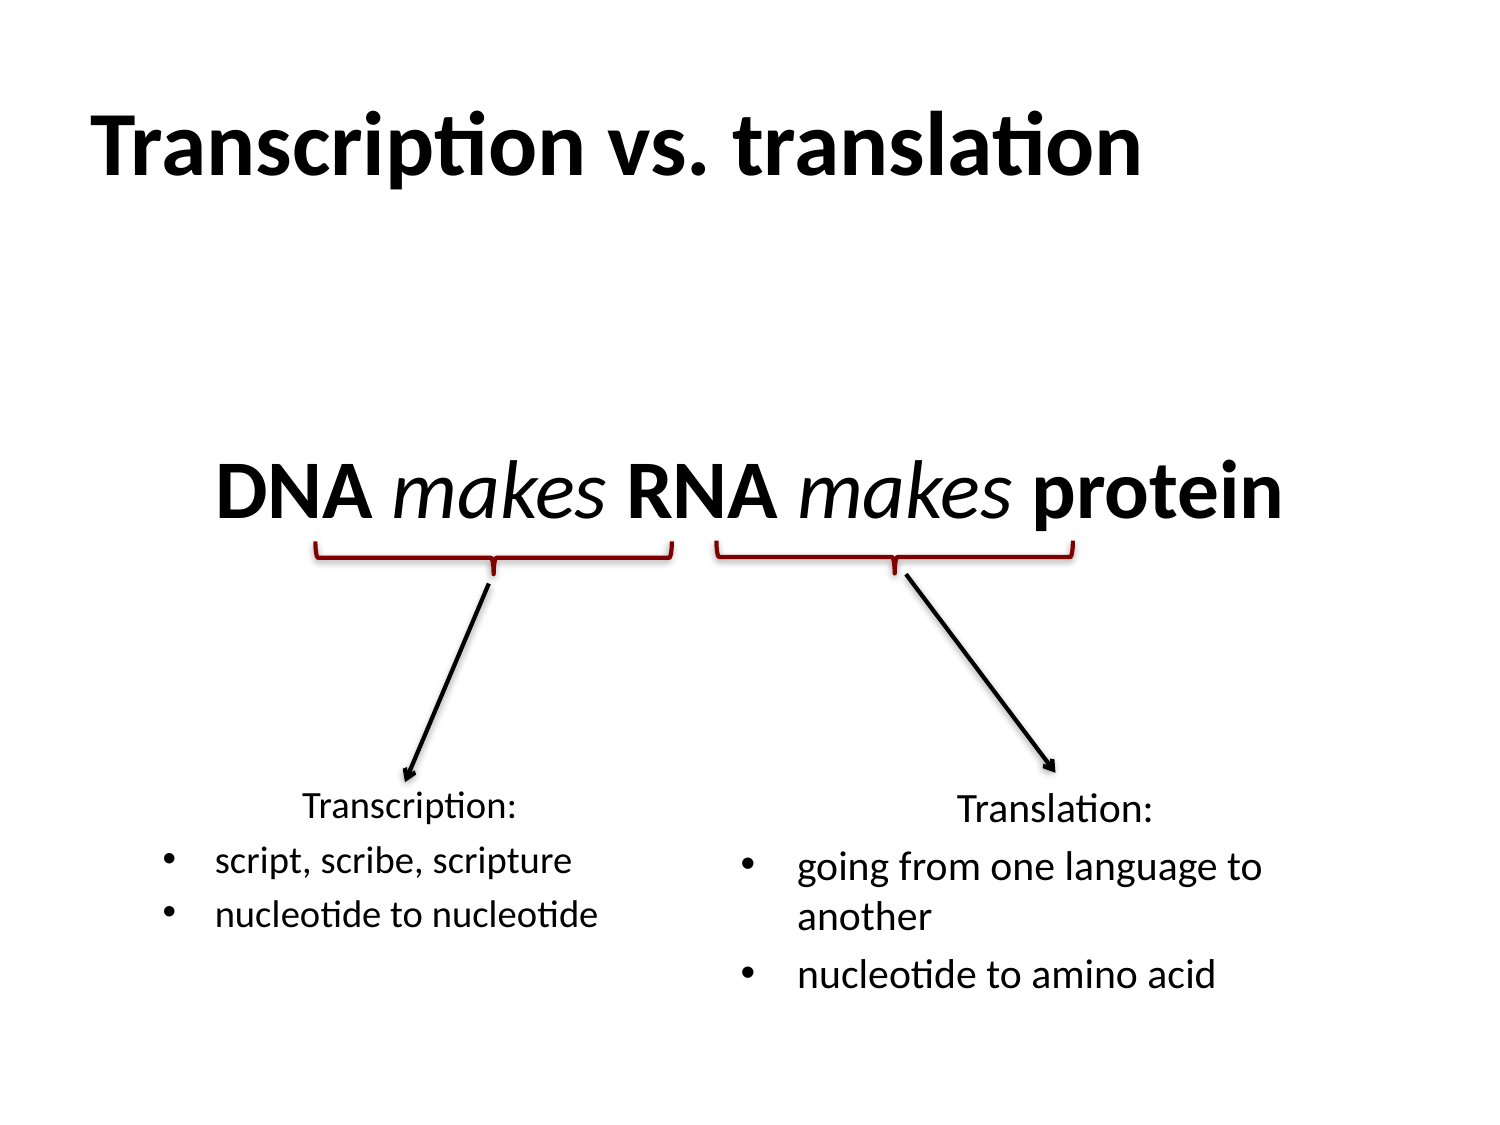

# Transcription vs. translation

DNA makes RNA makes protein
Transcription:
script, scribe, scripture
nucleotide to nucleotide
Translation:
going from one language to another
nucleotide to amino acid